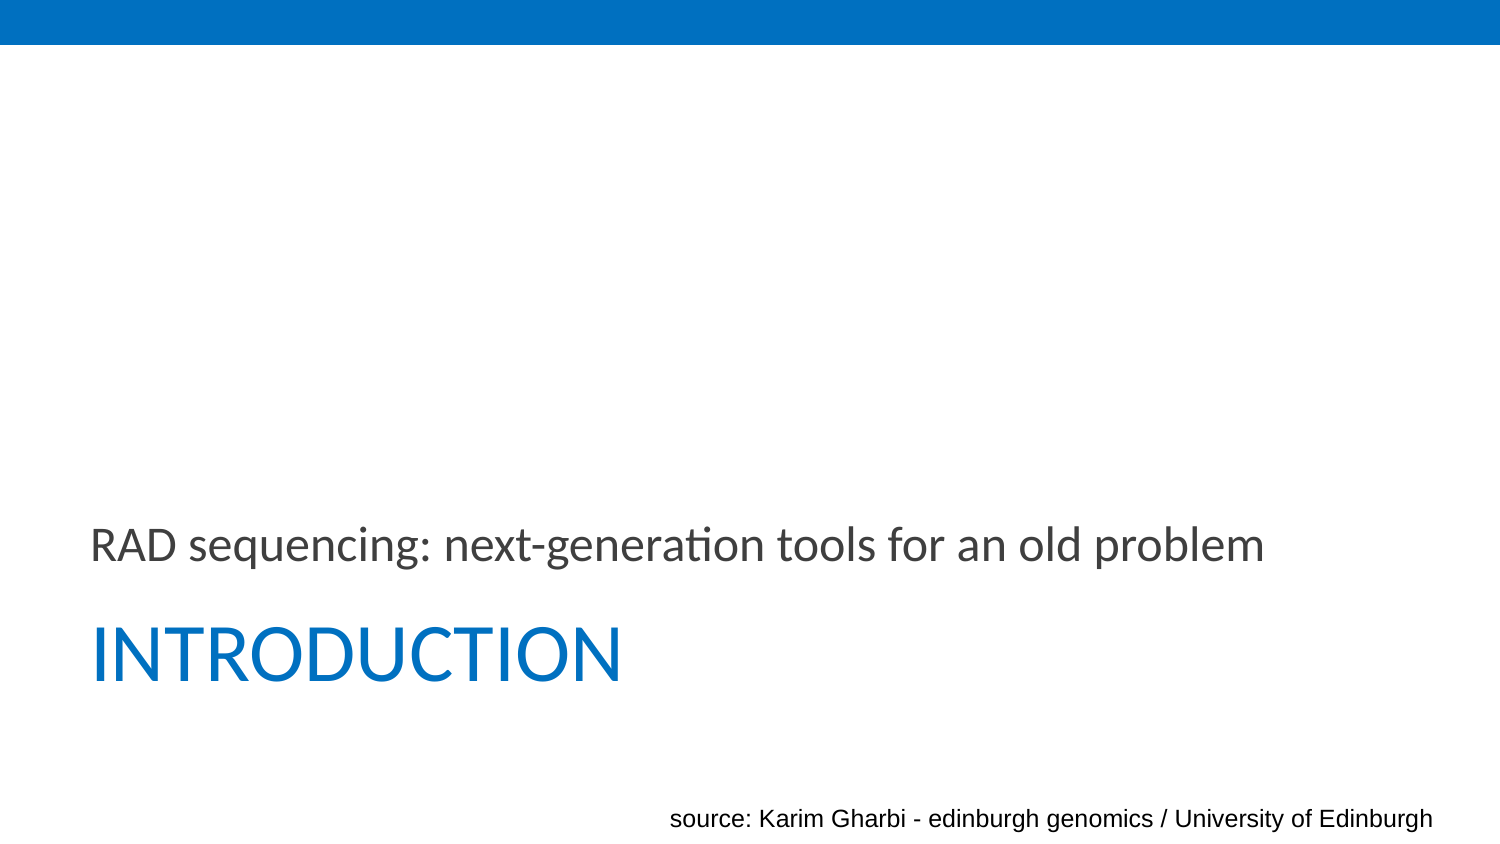

RAD sequencing: next-generation tools for an old problem
# INTRODUCTION
source: Karim Gharbi - edinburgh genomics / University of Edinburgh